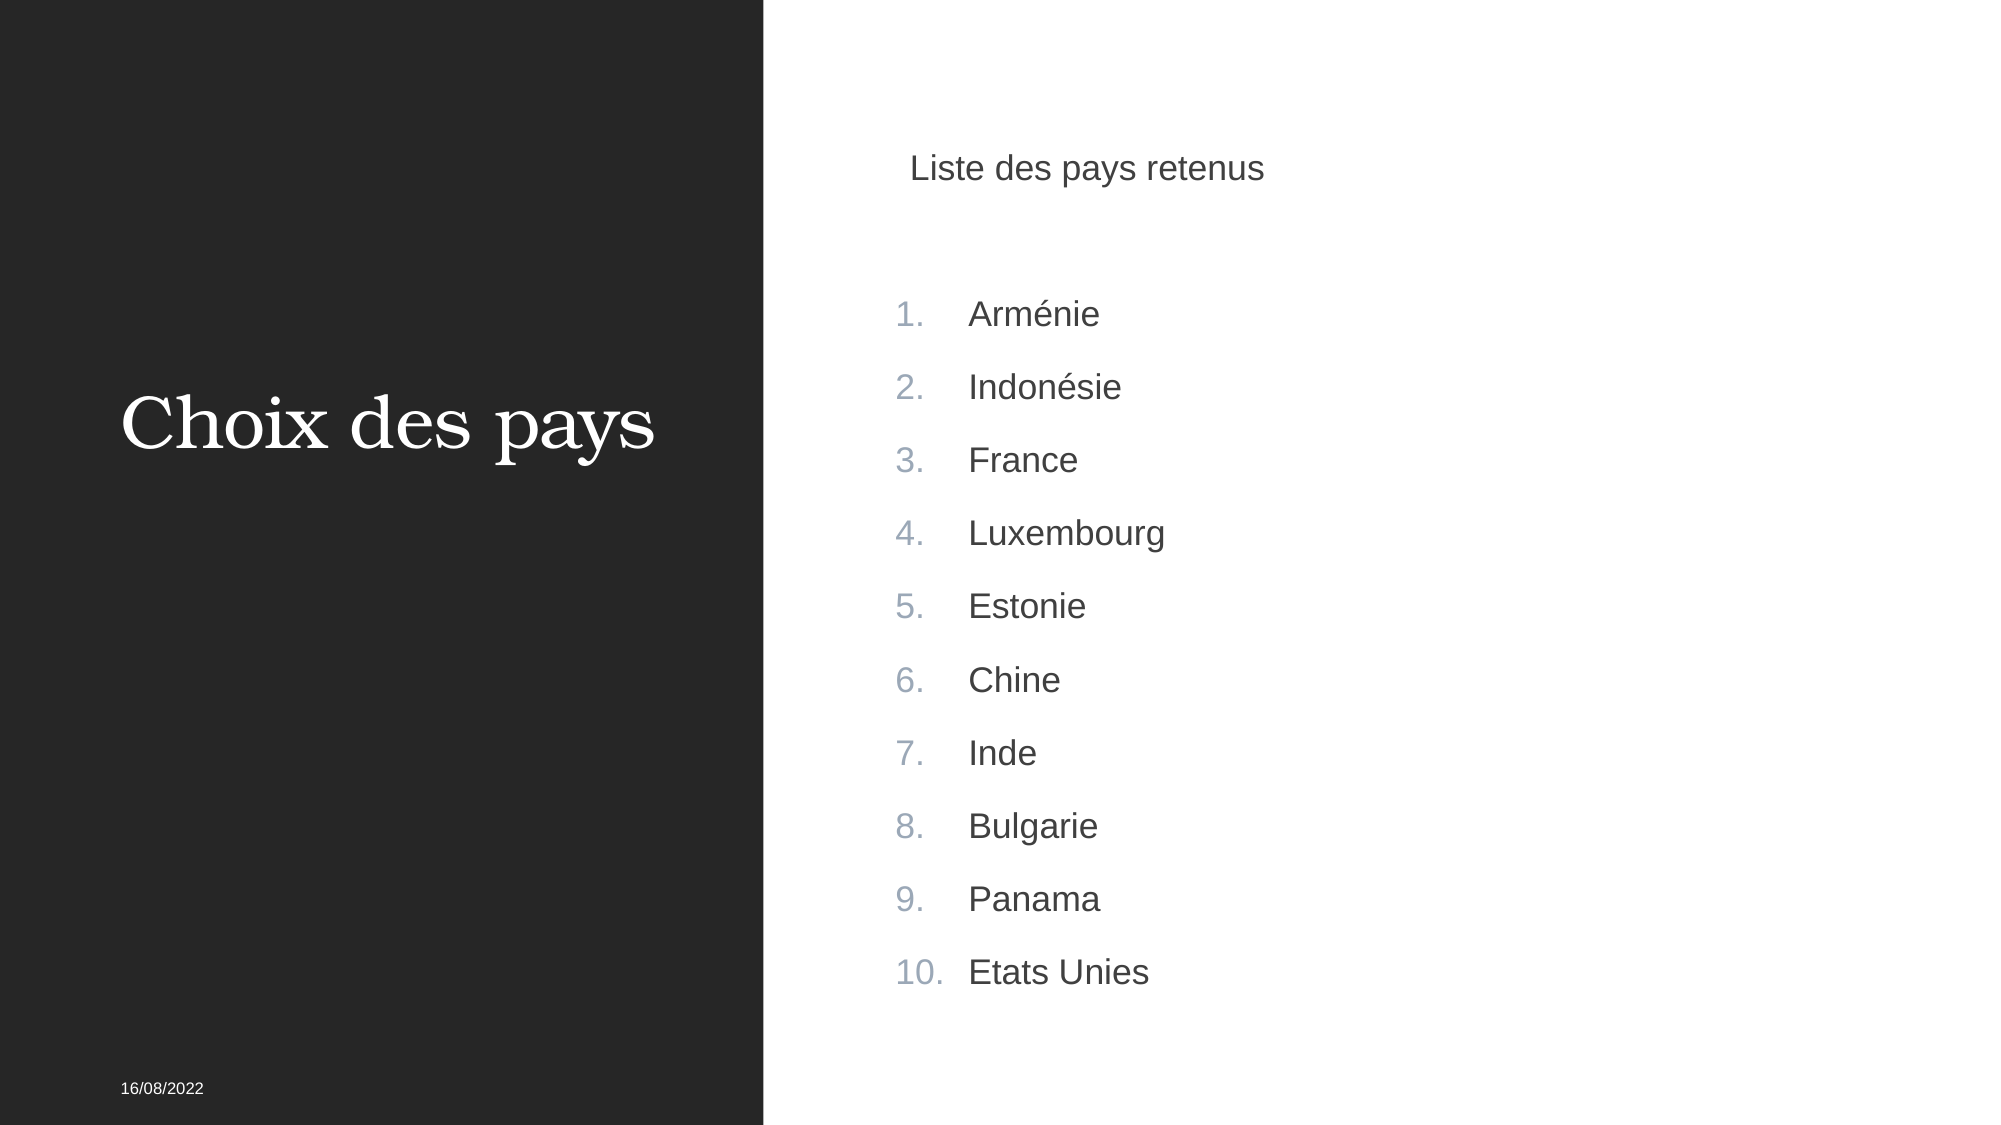

# Choix des pays
Liste des pays retenus

Arménie
Indonésie
France
Luxembourg
Estonie
Chine
Inde
Bulgarie
Panama
Etats Unies
16/08/2022